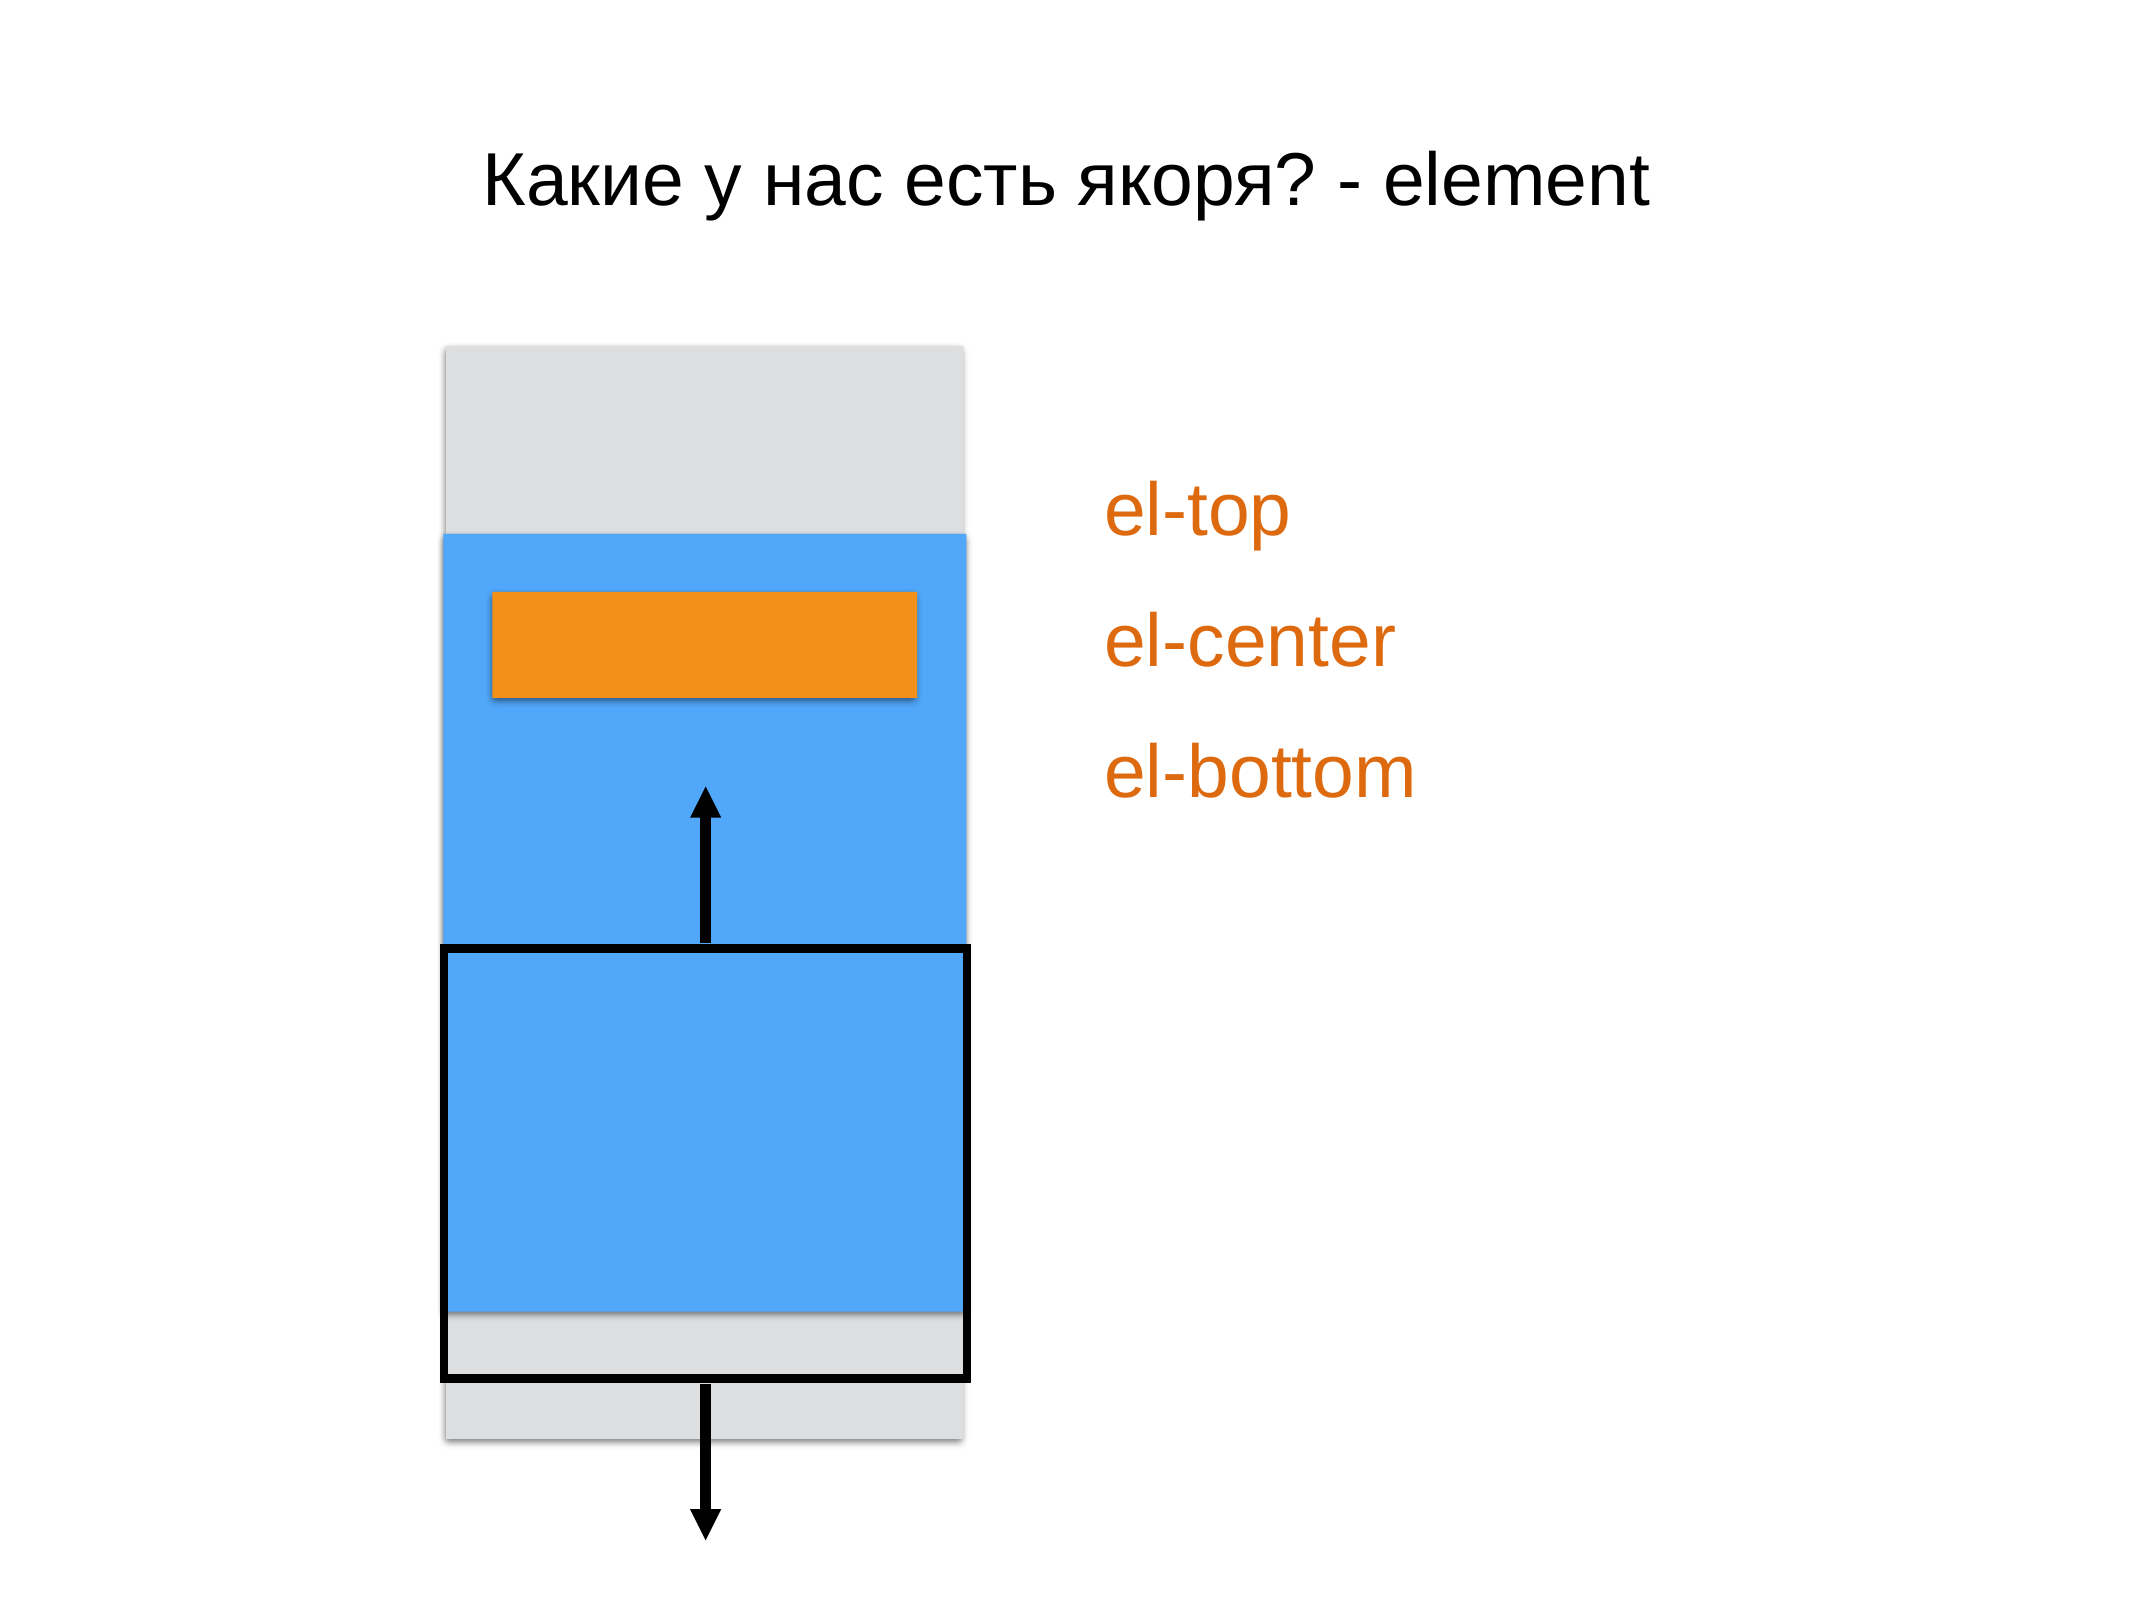

Какие у нас есть якоря? - element

el-top

el-center
el-bottom